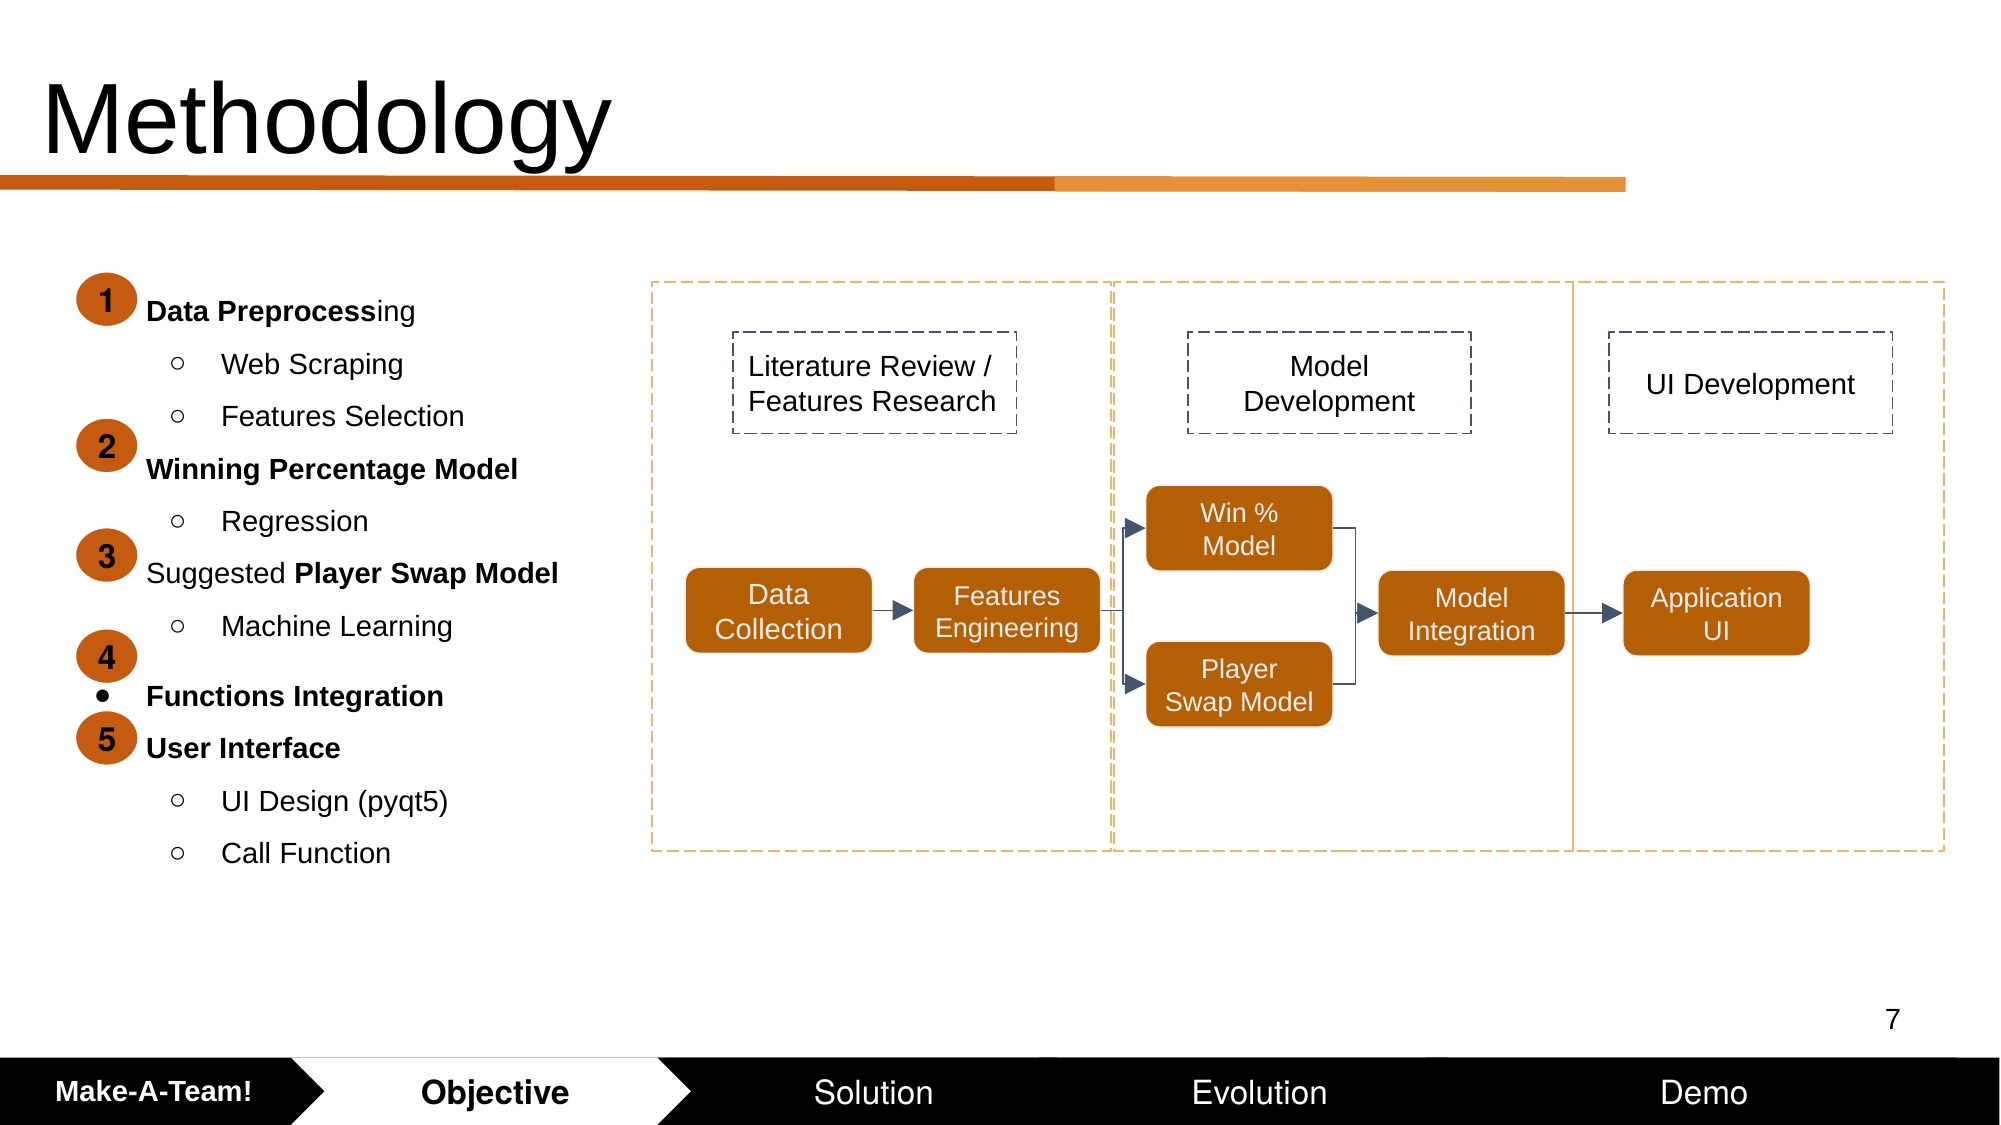

Methodology
Data Preprocessing
Web Scraping
Features Selection
Winning Percentage Model
Regression
Suggested Player Swap Model
Machine Learning
Functions Integration
User Interface
UI Design (pyqt5)
Call Function

1

Literature Review / Features Research
Model Development
UI Development
2
Win % Model
3
Data Collection
Features Engineering
Model Integration
Application UI
4
Player Swap Model
5
7